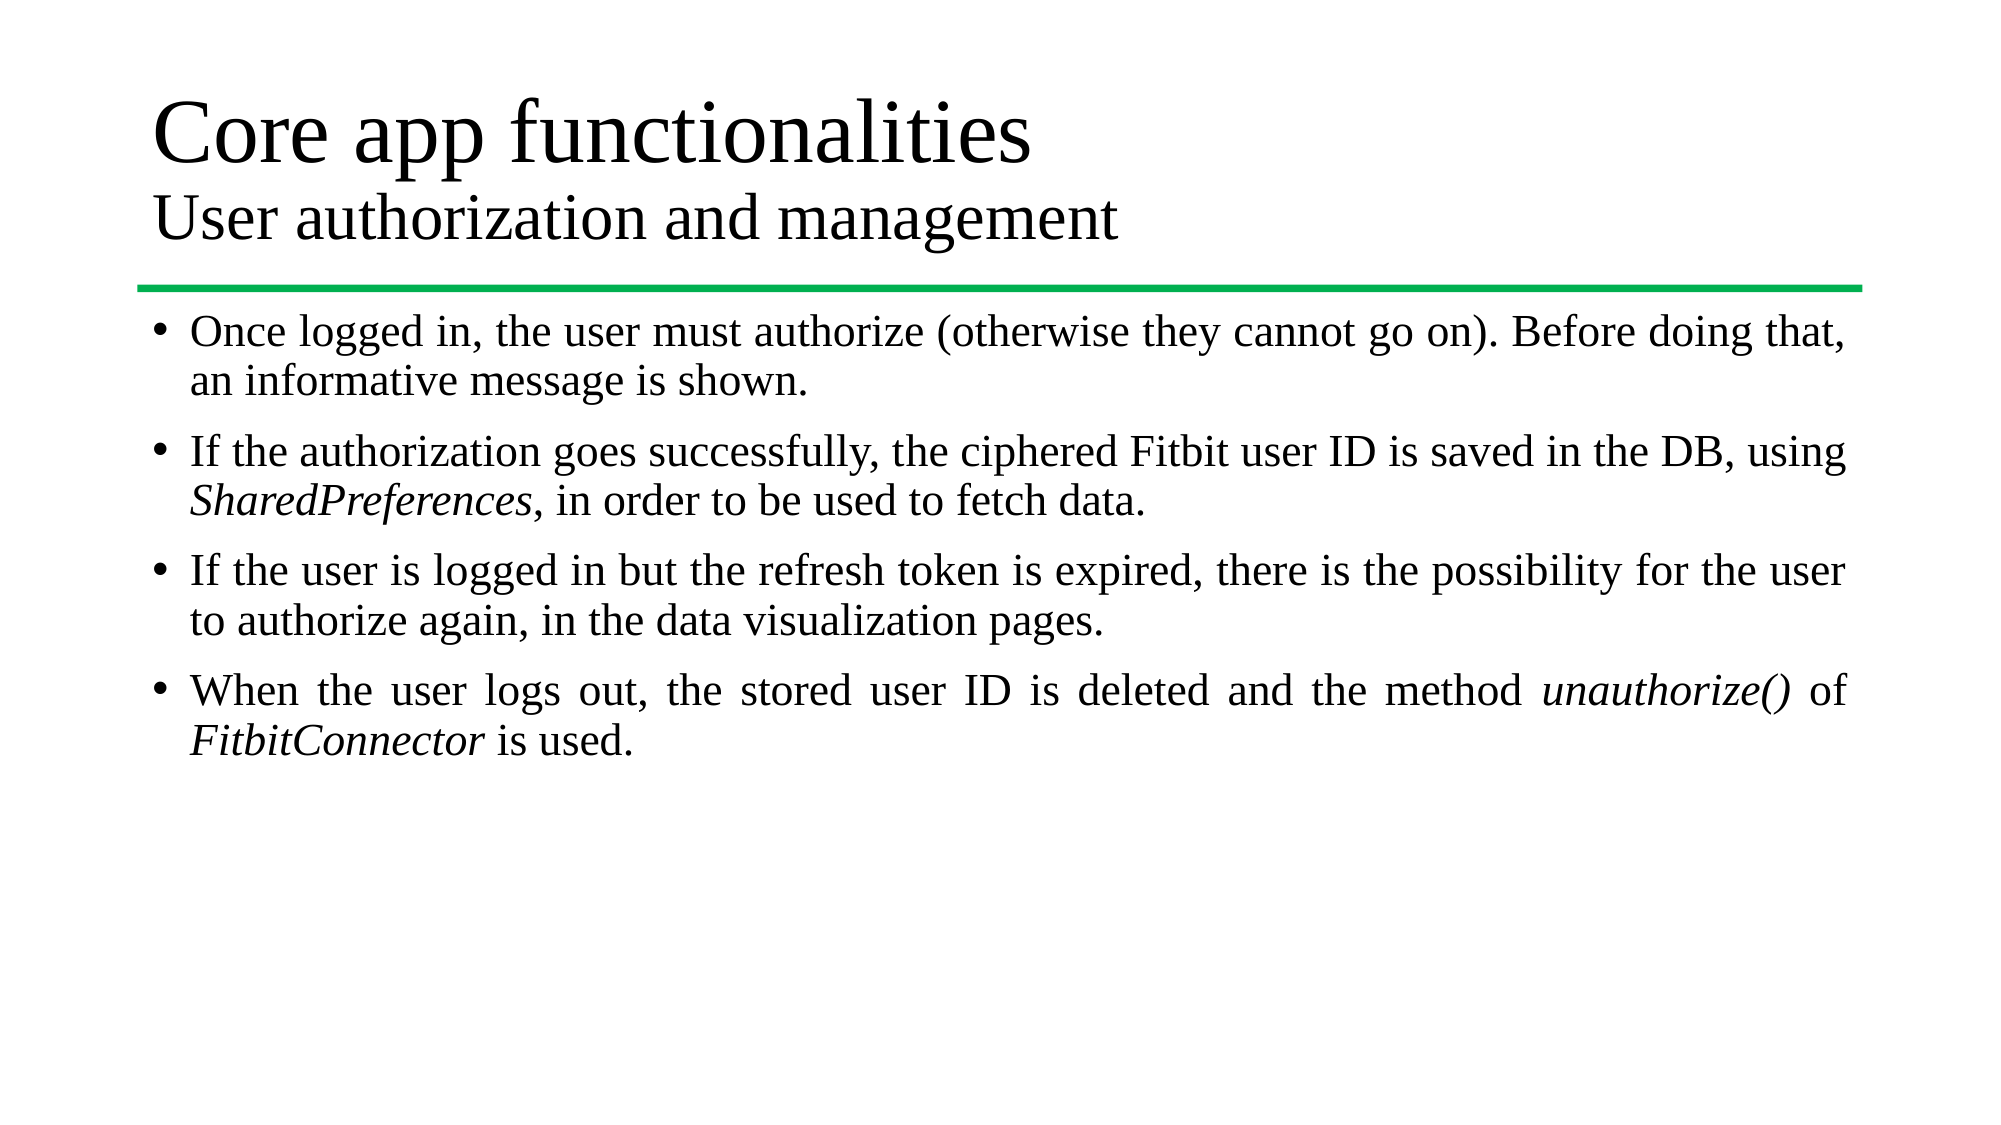

# Core app functionalities User authorization and management

Once logged in, the user must authorize (otherwise they cannot go on). Before doing that, an informative message is shown.
If the authorization goes successfully, the ciphered Fitbit user ID is saved in the DB, using SharedPreferences, in order to be used to fetch data.
If the user is logged in but the refresh token is expired, there is the possibility for the user to authorize again, in the data visualization pages.
When the user logs out, the stored user ID is deleted and the method unauthorize() of FitbitConnector is used.